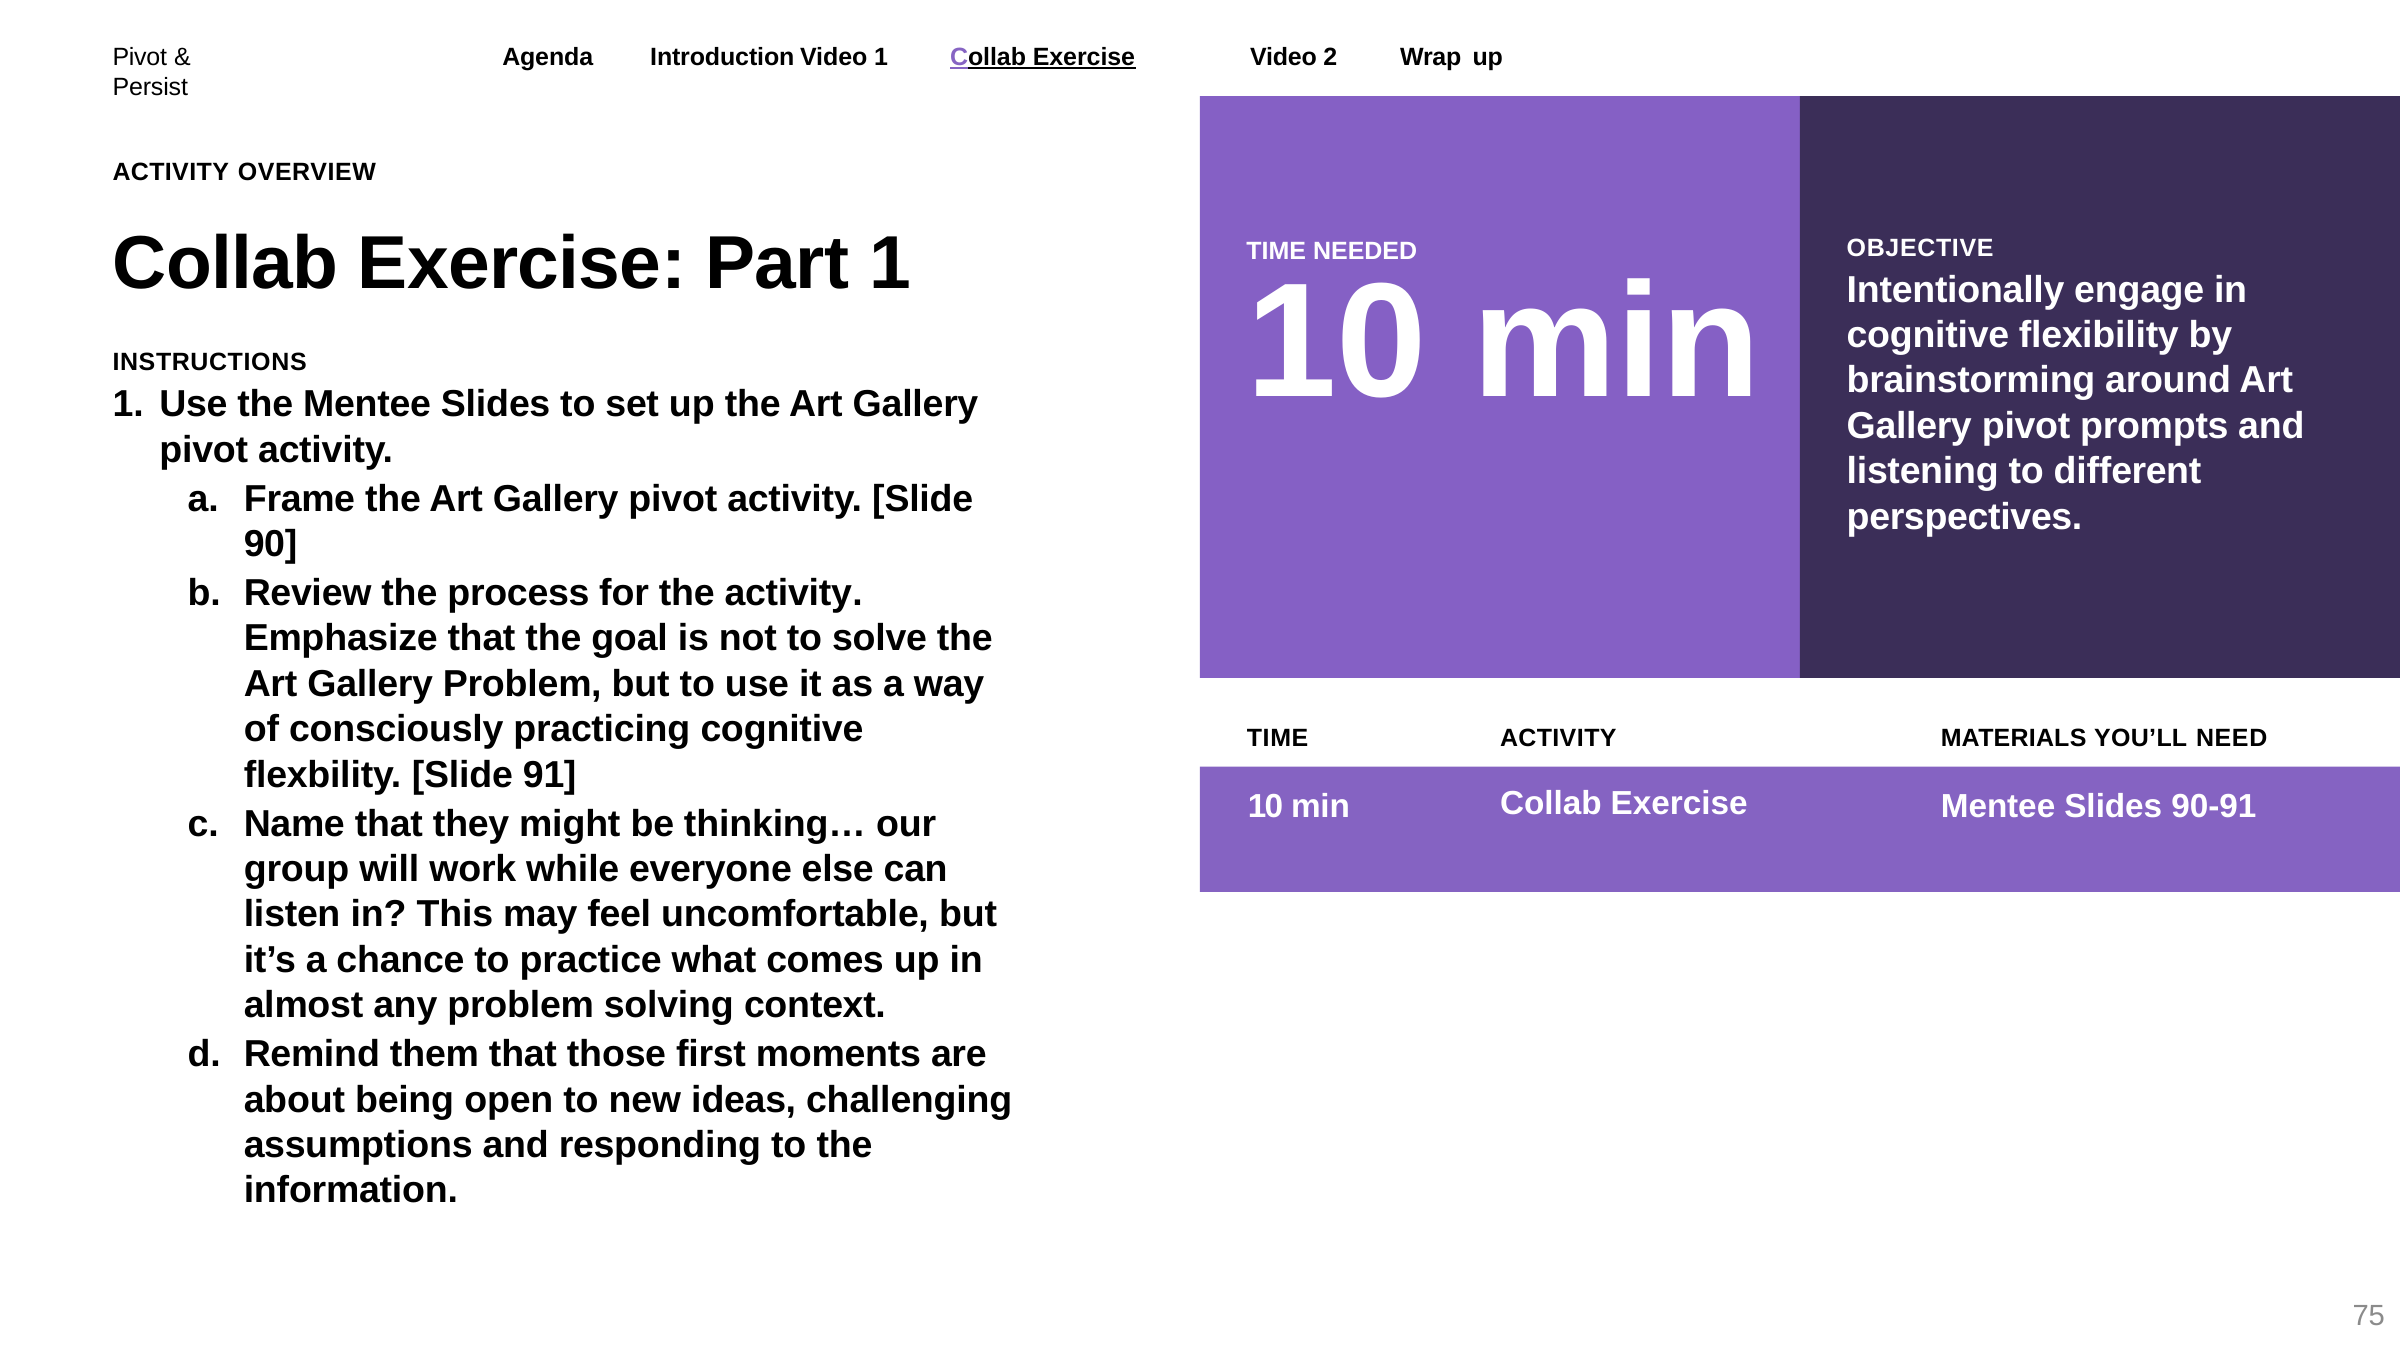

OBJECTIVE
Intentionally engage in cognitive flexibility by brainstorming around Art Gallery pivot prompts and listening to different perspectives.
ACTIVITY OVERVIEW
Collab Exercise: Part 1
INSTRUCTIONS
Use the Mentee Slides to set up the Art Gallery pivot activity.
Frame the Art Gallery pivot activity. [Slide 90]
Review the process for the activity. Emphasize that the goal is not to solve the Art Gallery Problem, but to use it as a way of consciously practicing cognitive flexbility. [Slide 91]
Name that they might be thinking… our group will work while everyone else can listen in? This may feel uncomfortable, but it’s a chance to practice what comes up in almost any problem solving context.
Remind them that those first moments are about being open to new ideas, challenging assumptions and responding to the information.
10 min
TIME NEEDED

TIME
ACTIVITY
MATERIALS YOU’LL NEED

10 min
Collab Exercise
Mentee Slides 90-91
75